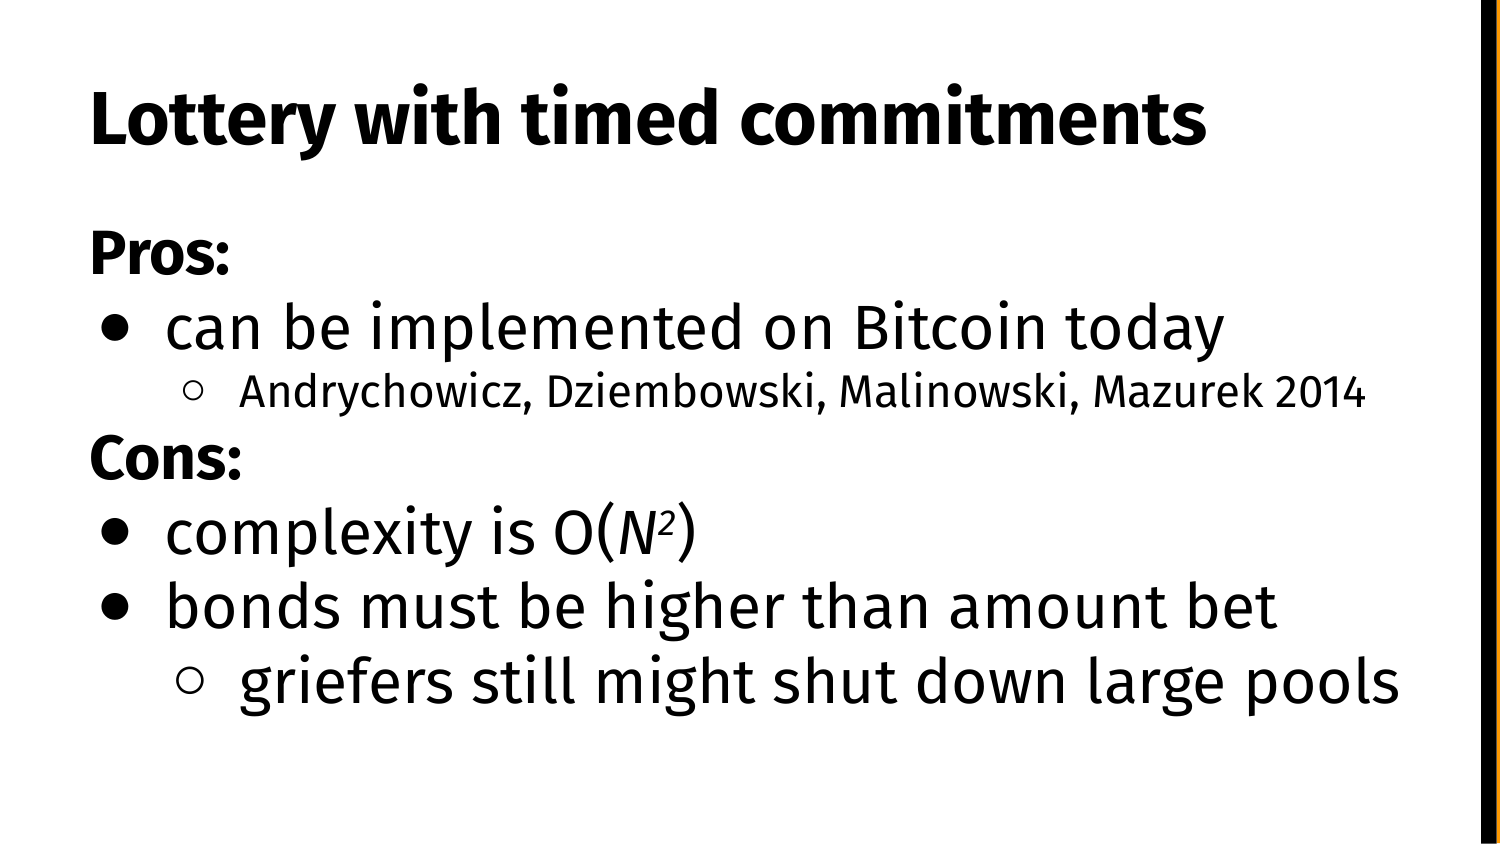

Lottery with timed commitments
Pros:
can be implemented on Bitcoin today
Andrychowicz, Dziembowski, Malinowski, Mazurek 2014
Cons:
complexity is O(N2)
bonds must be higher than amount bet
griefers still might shut down large pools